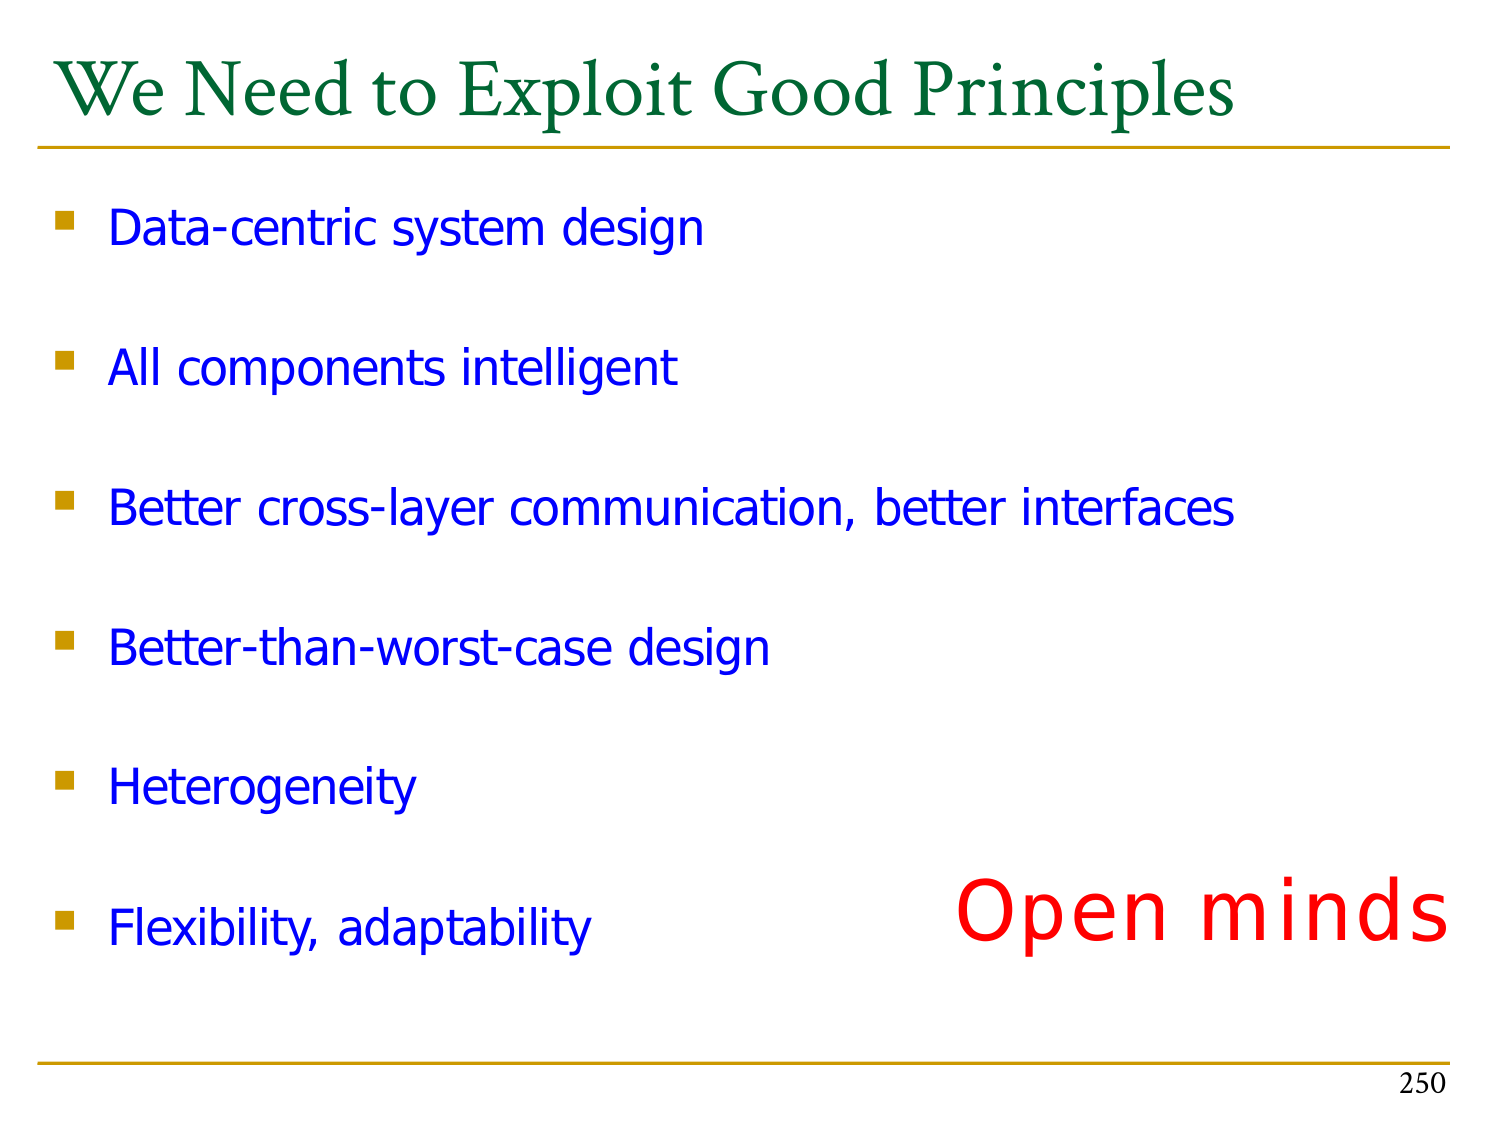

# We Need to Exploit Good Principles
Data-centric system design

All components intelligent

Better cross-layer communication, better interfaces

Better-than-worst-case design

Heterogeneity

Flexibility, adaptability

Open minds
250